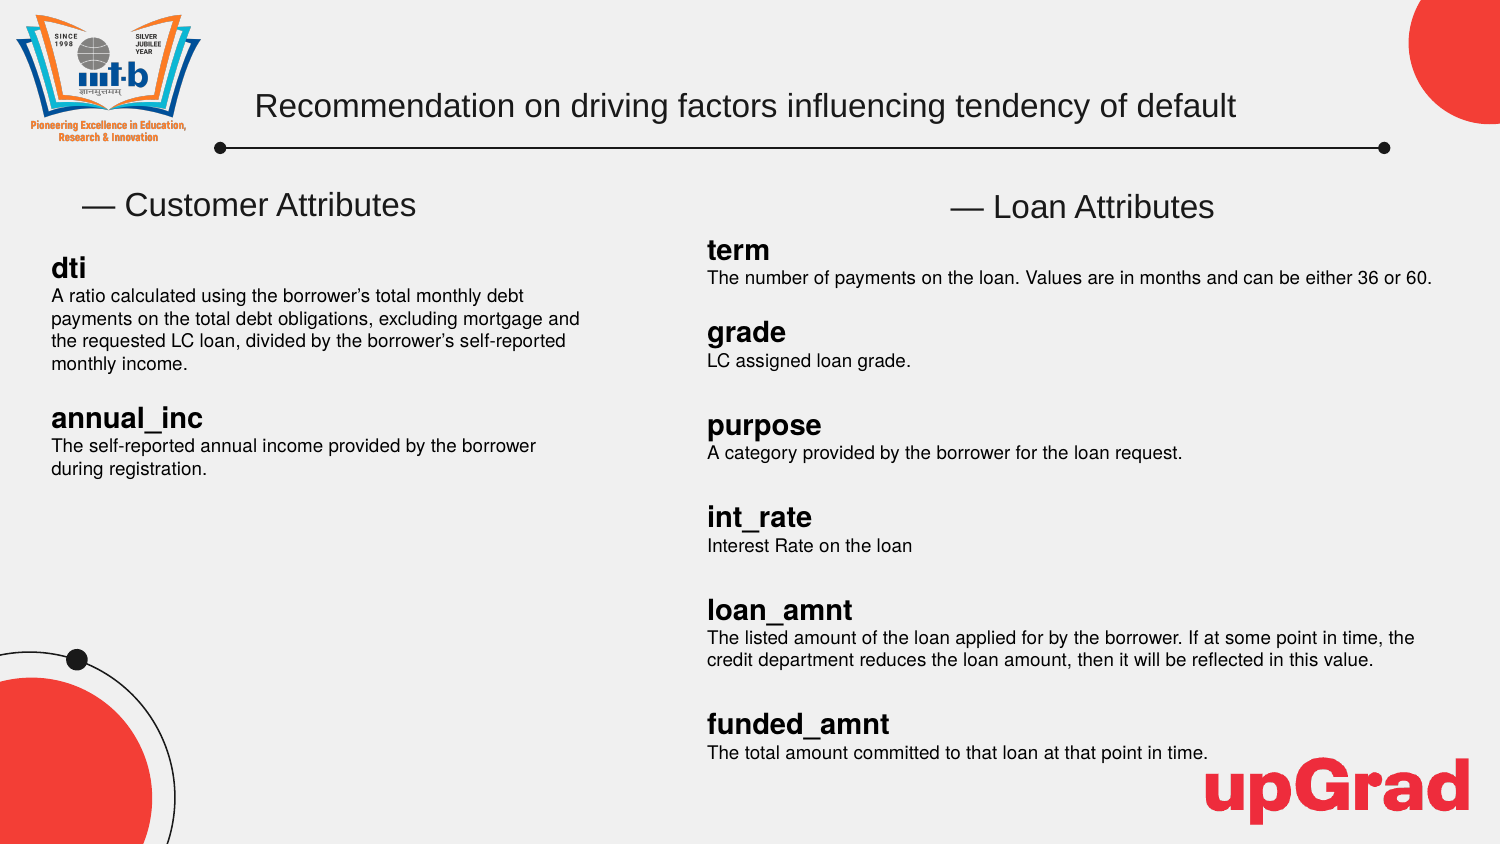

Recommendation on driving factors influencing tendency of default
# — Customer Attributes
— Loan Attributes
term
The number of payments on the loan. Values are in months and can be either 36 or 60.

grade
LC assigned loan grade.

purpose
A category provided by the borrower for the loan request.

int_rate
Interest Rate on the loan

loan_amnt
The listed amount of the loan applied for by the borrower. If at some point in time, the credit department reduces the loan amount, then it will be reflected in this value.

funded_amnt
The total amount committed to that loan at that point in time.
dti
A ratio calculated using the borrower’s total monthly debt payments on the total debt obligations, excluding mortgage and the requested LC loan, divided by the borrower’s self-reported monthly income.

annual_inc
The self-reported annual income provided by the borrower during registration.